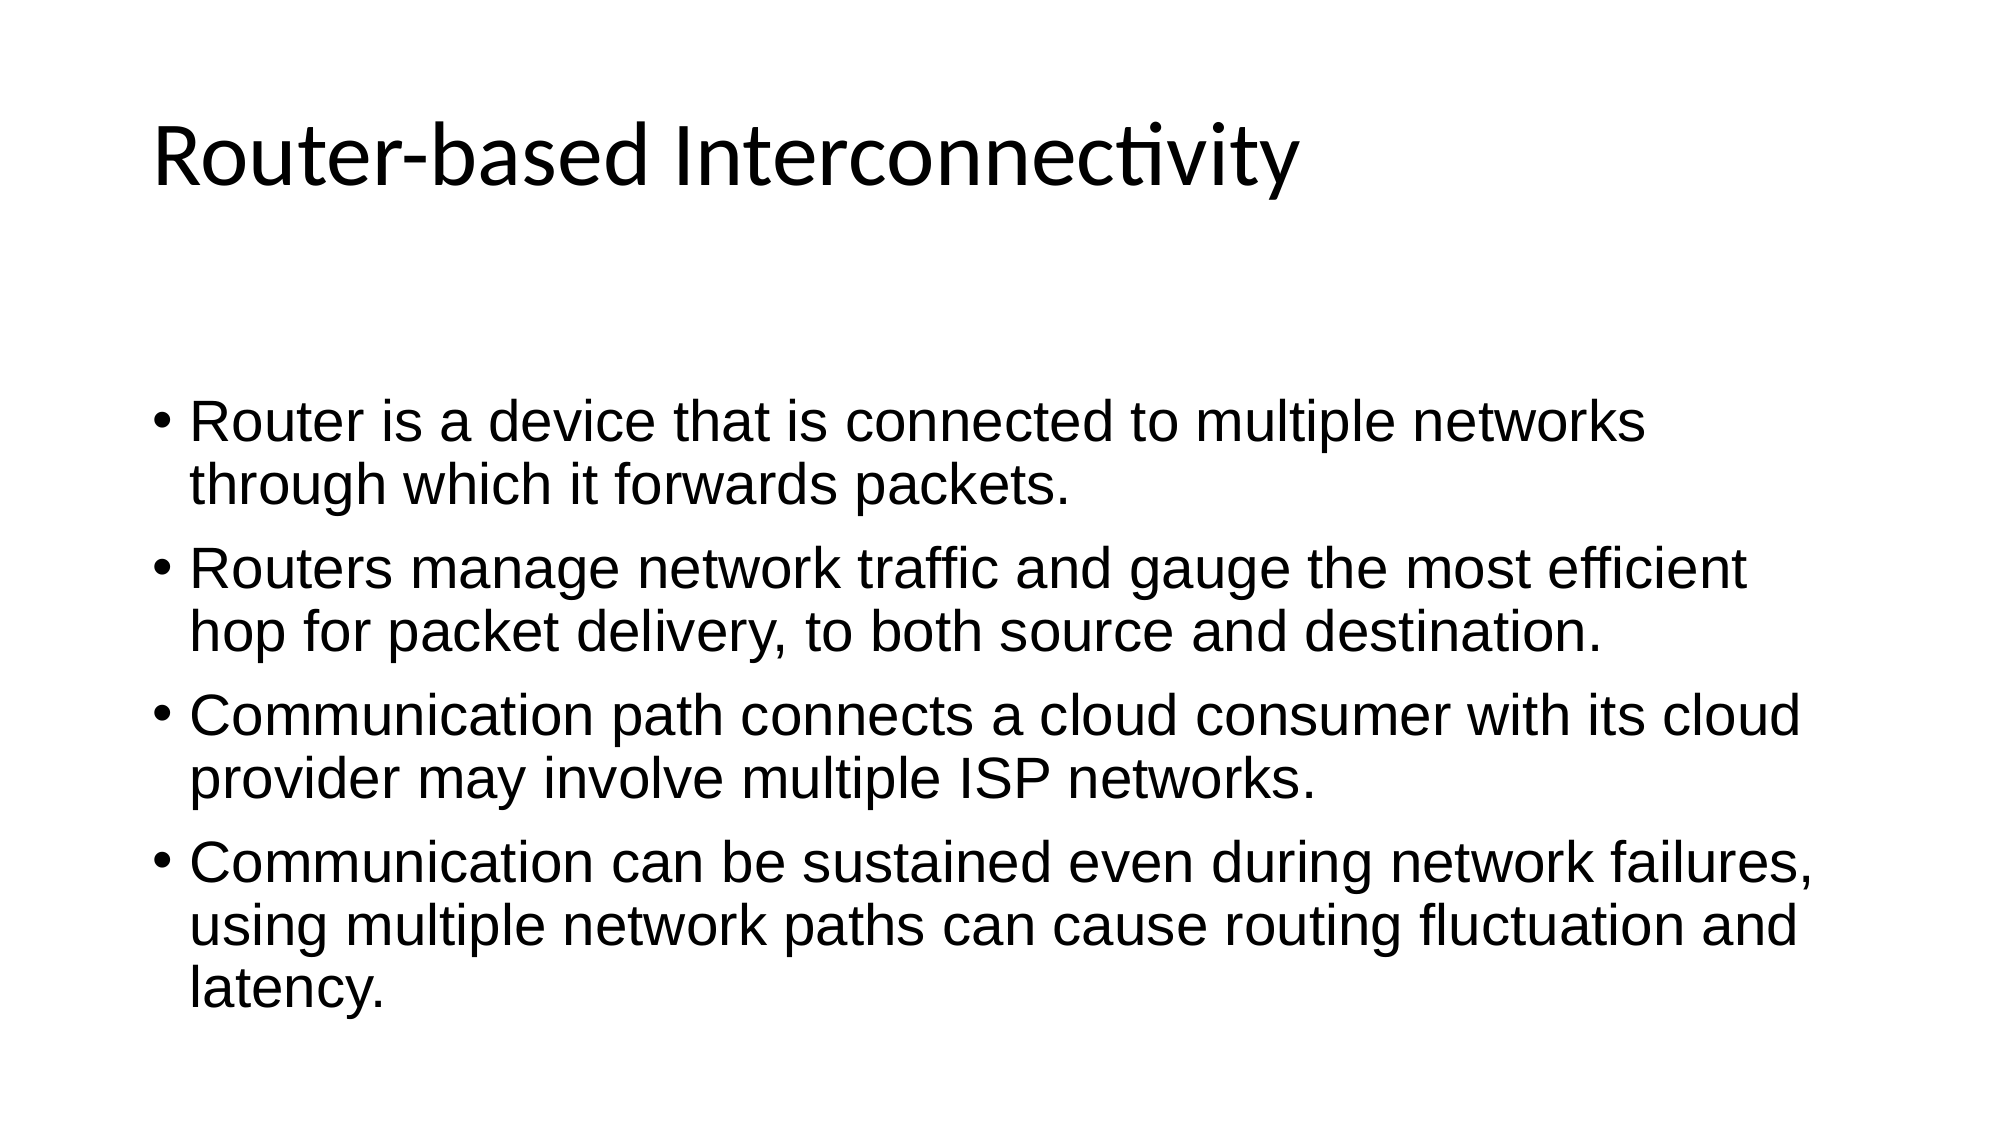

# Router-based Interconnectivity
Router is a device that is connected to multiple networks through which it forwards packets.
Routers manage network traffic and gauge the most efficient hop for packet delivery, to both source and destination.
Communication path connects a cloud consumer with its cloud provider may involve multiple ISP networks.
Communication can be sustained even during network failures, using multiple network paths can cause routing fluctuation and latency.